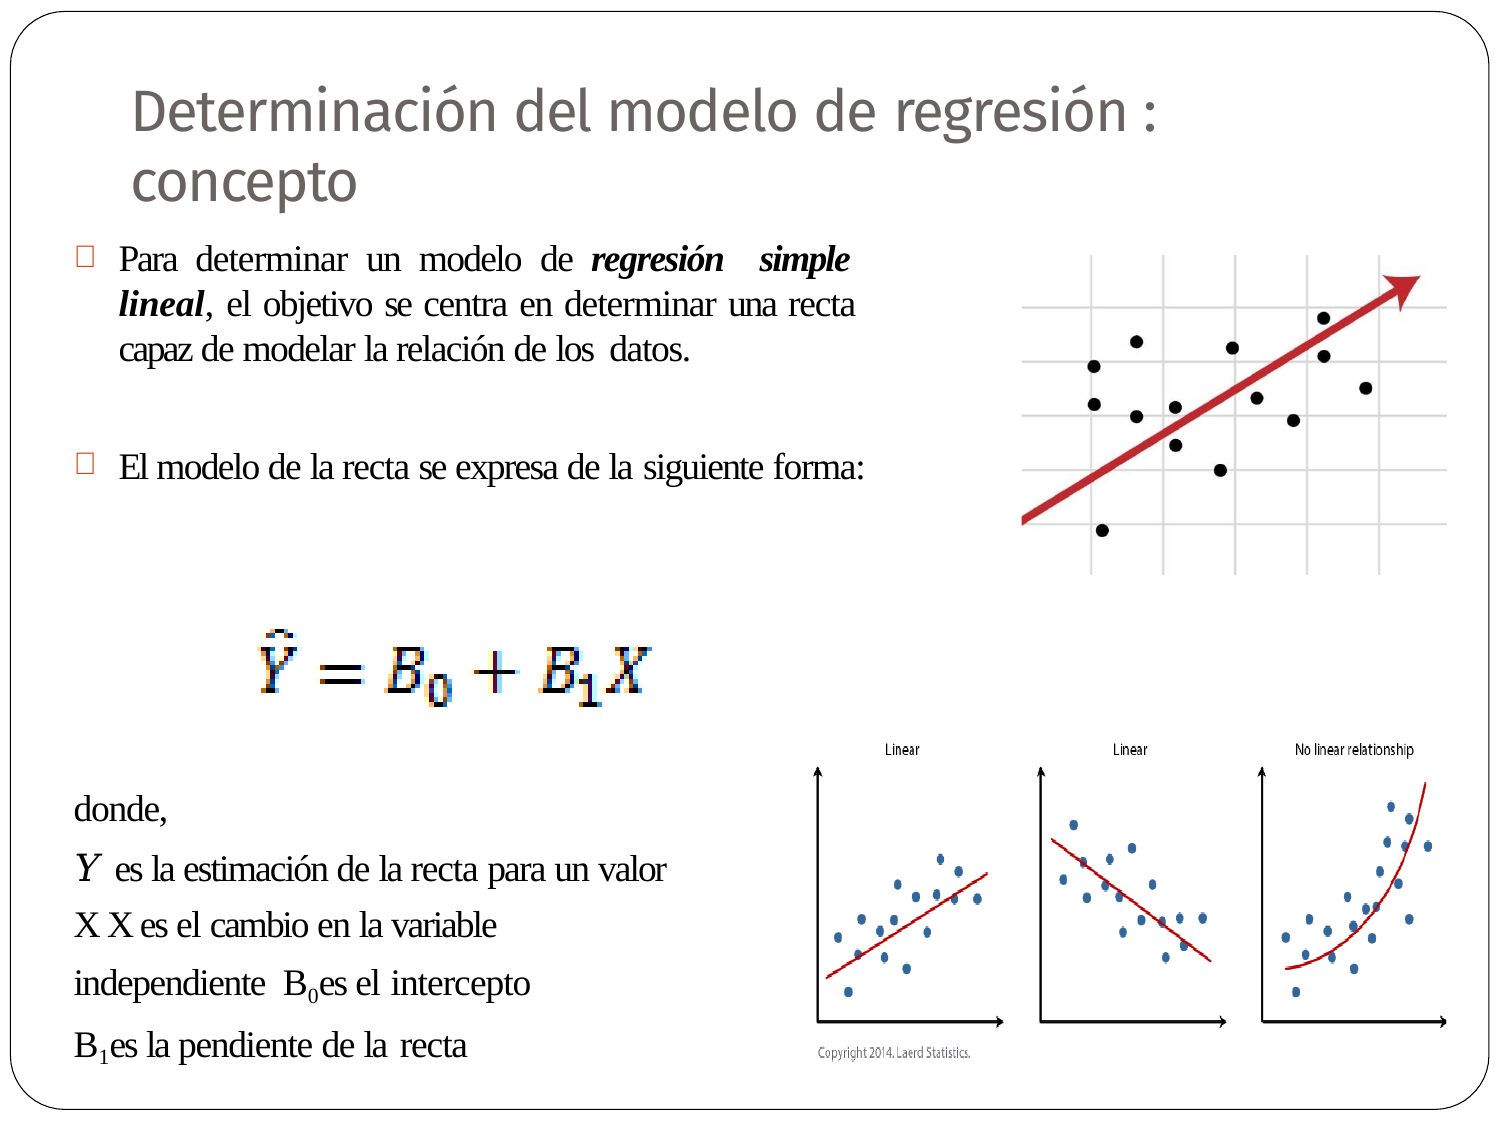

# Determinación del modelo de regresión : concepto
Para determinar un modelo de regresión  simple  lineal, el objetivo se centra en determinar una recta  capaz de modelar la relación de los datos.

El modelo de la recta se expresa de la siguiente forma:

donde,
𝑌 es la estimación de la recta para un valor X  X es el cambio en la variable independiente  B0 es el intercepto
B1 es la pendiente de la recta